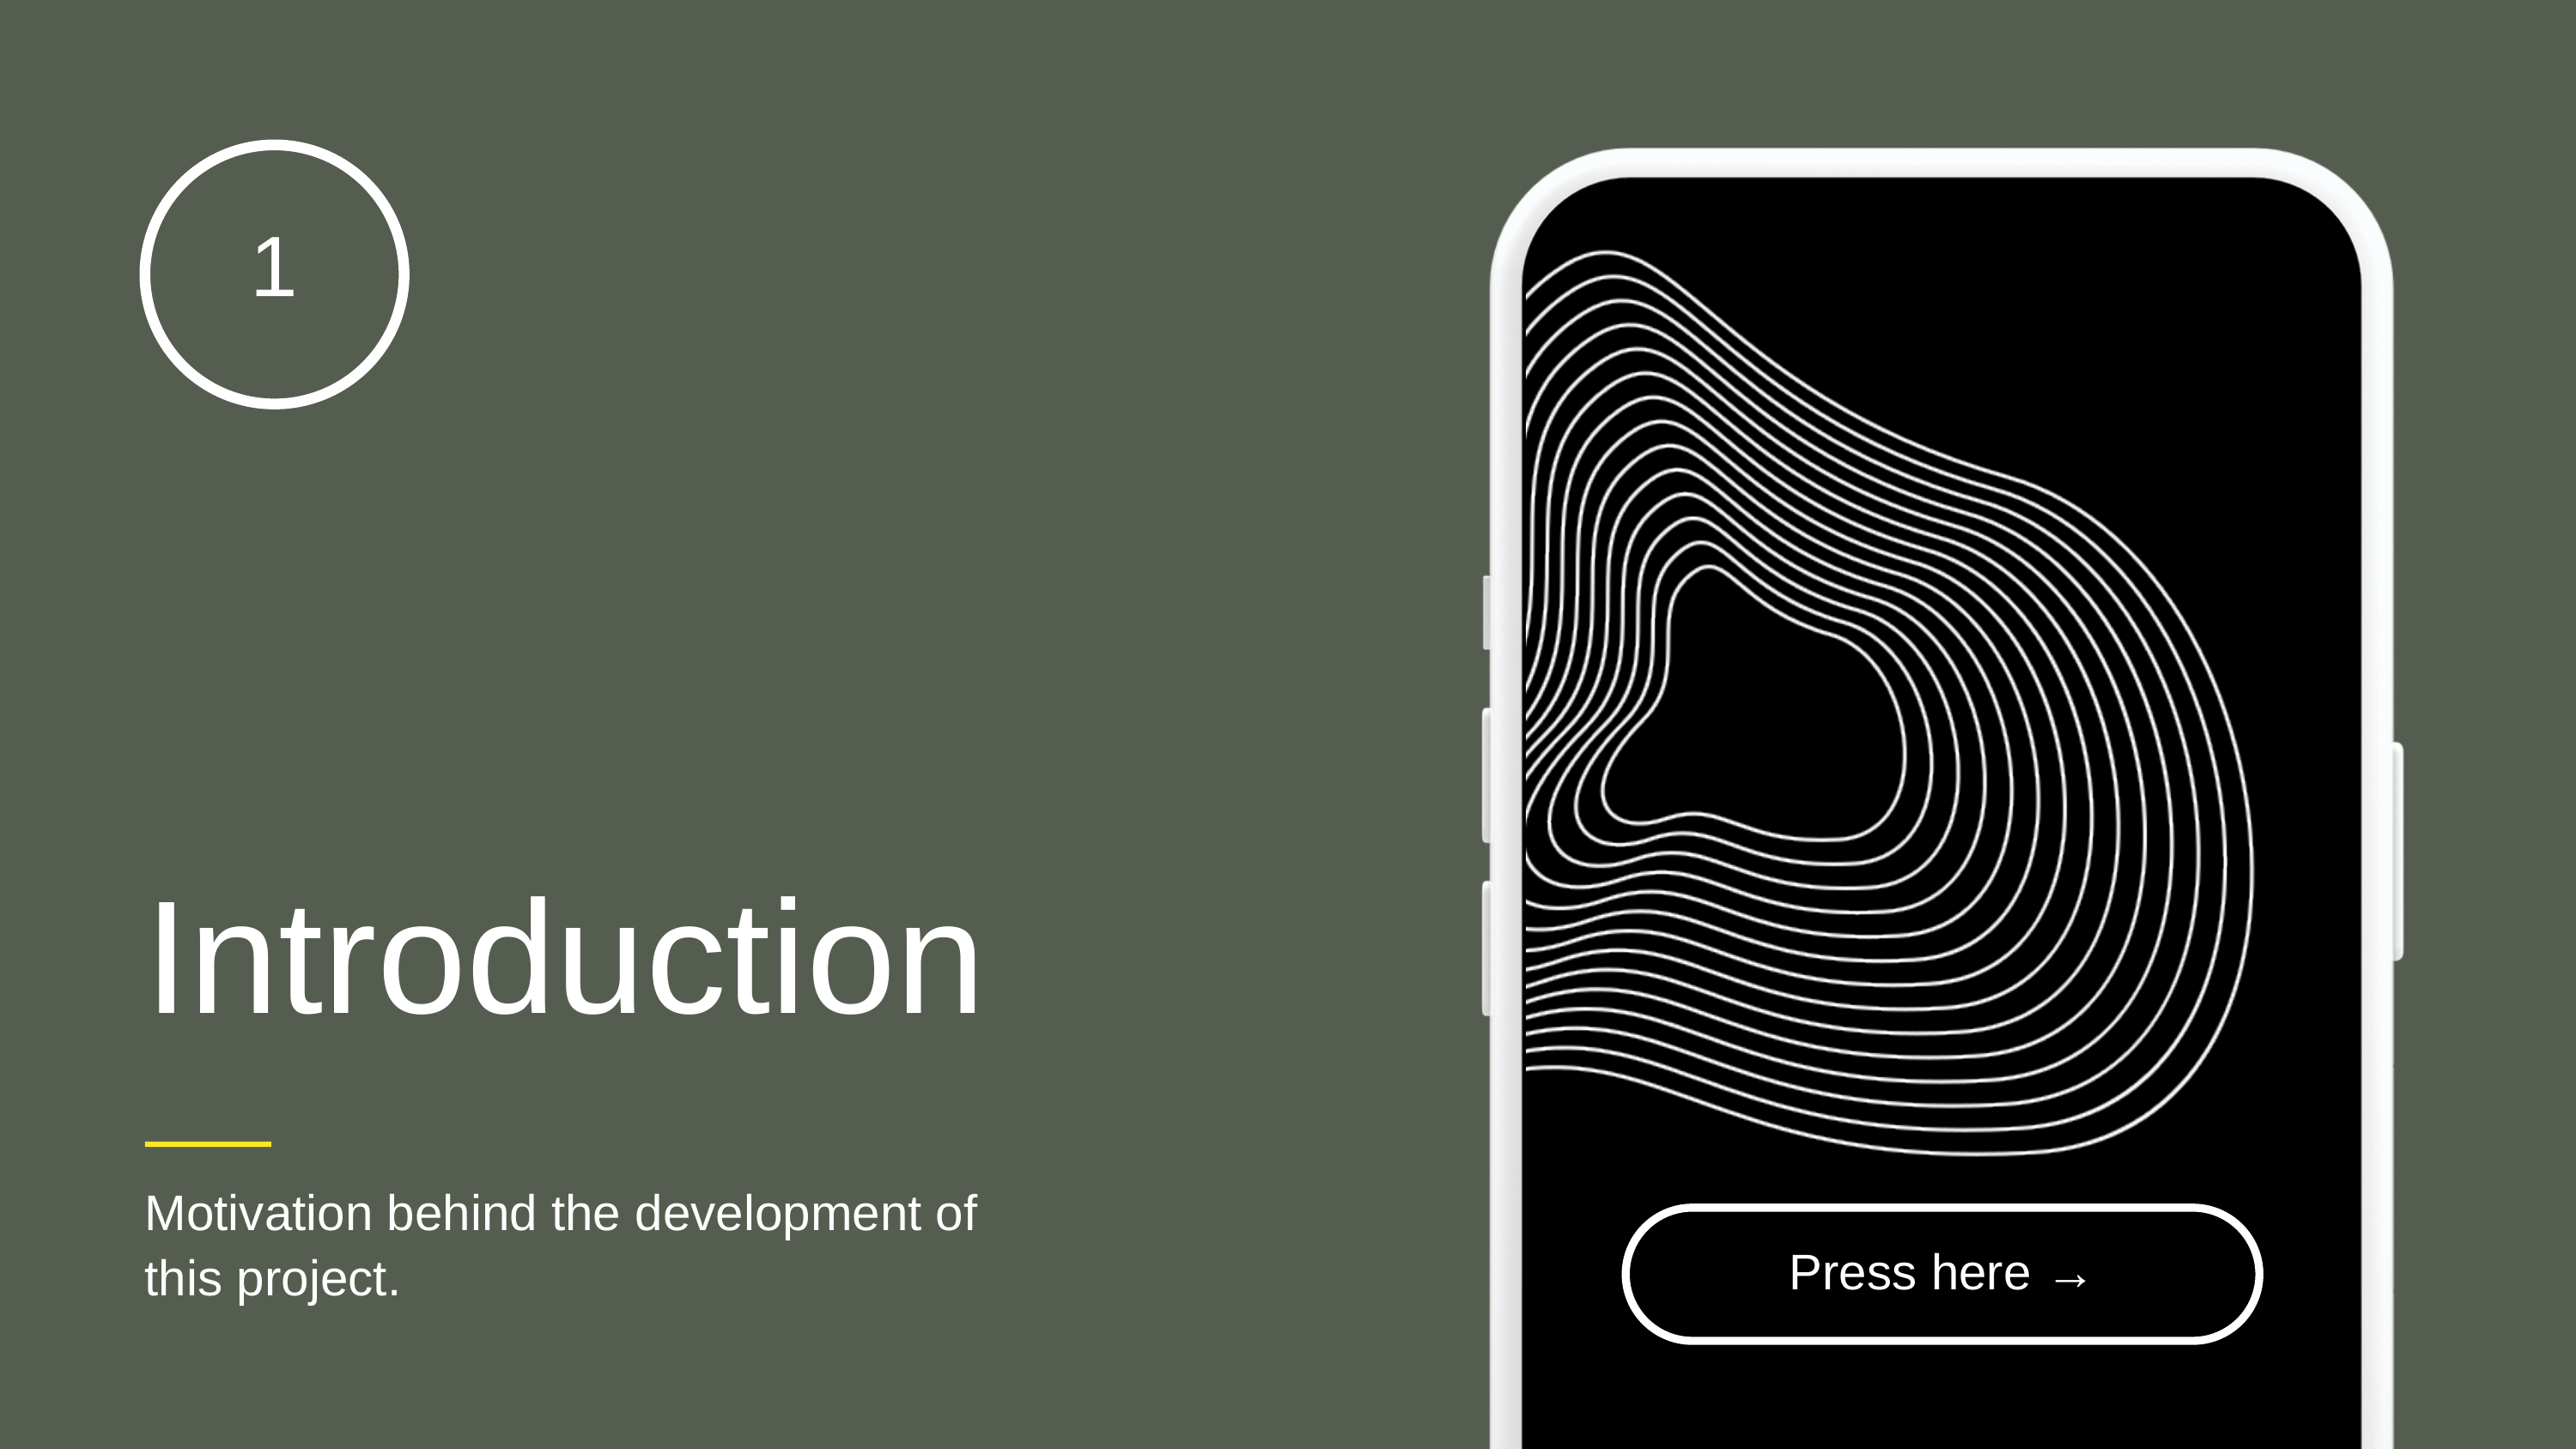

1

Press here →
Introduction

Motivation behind the development of this project.